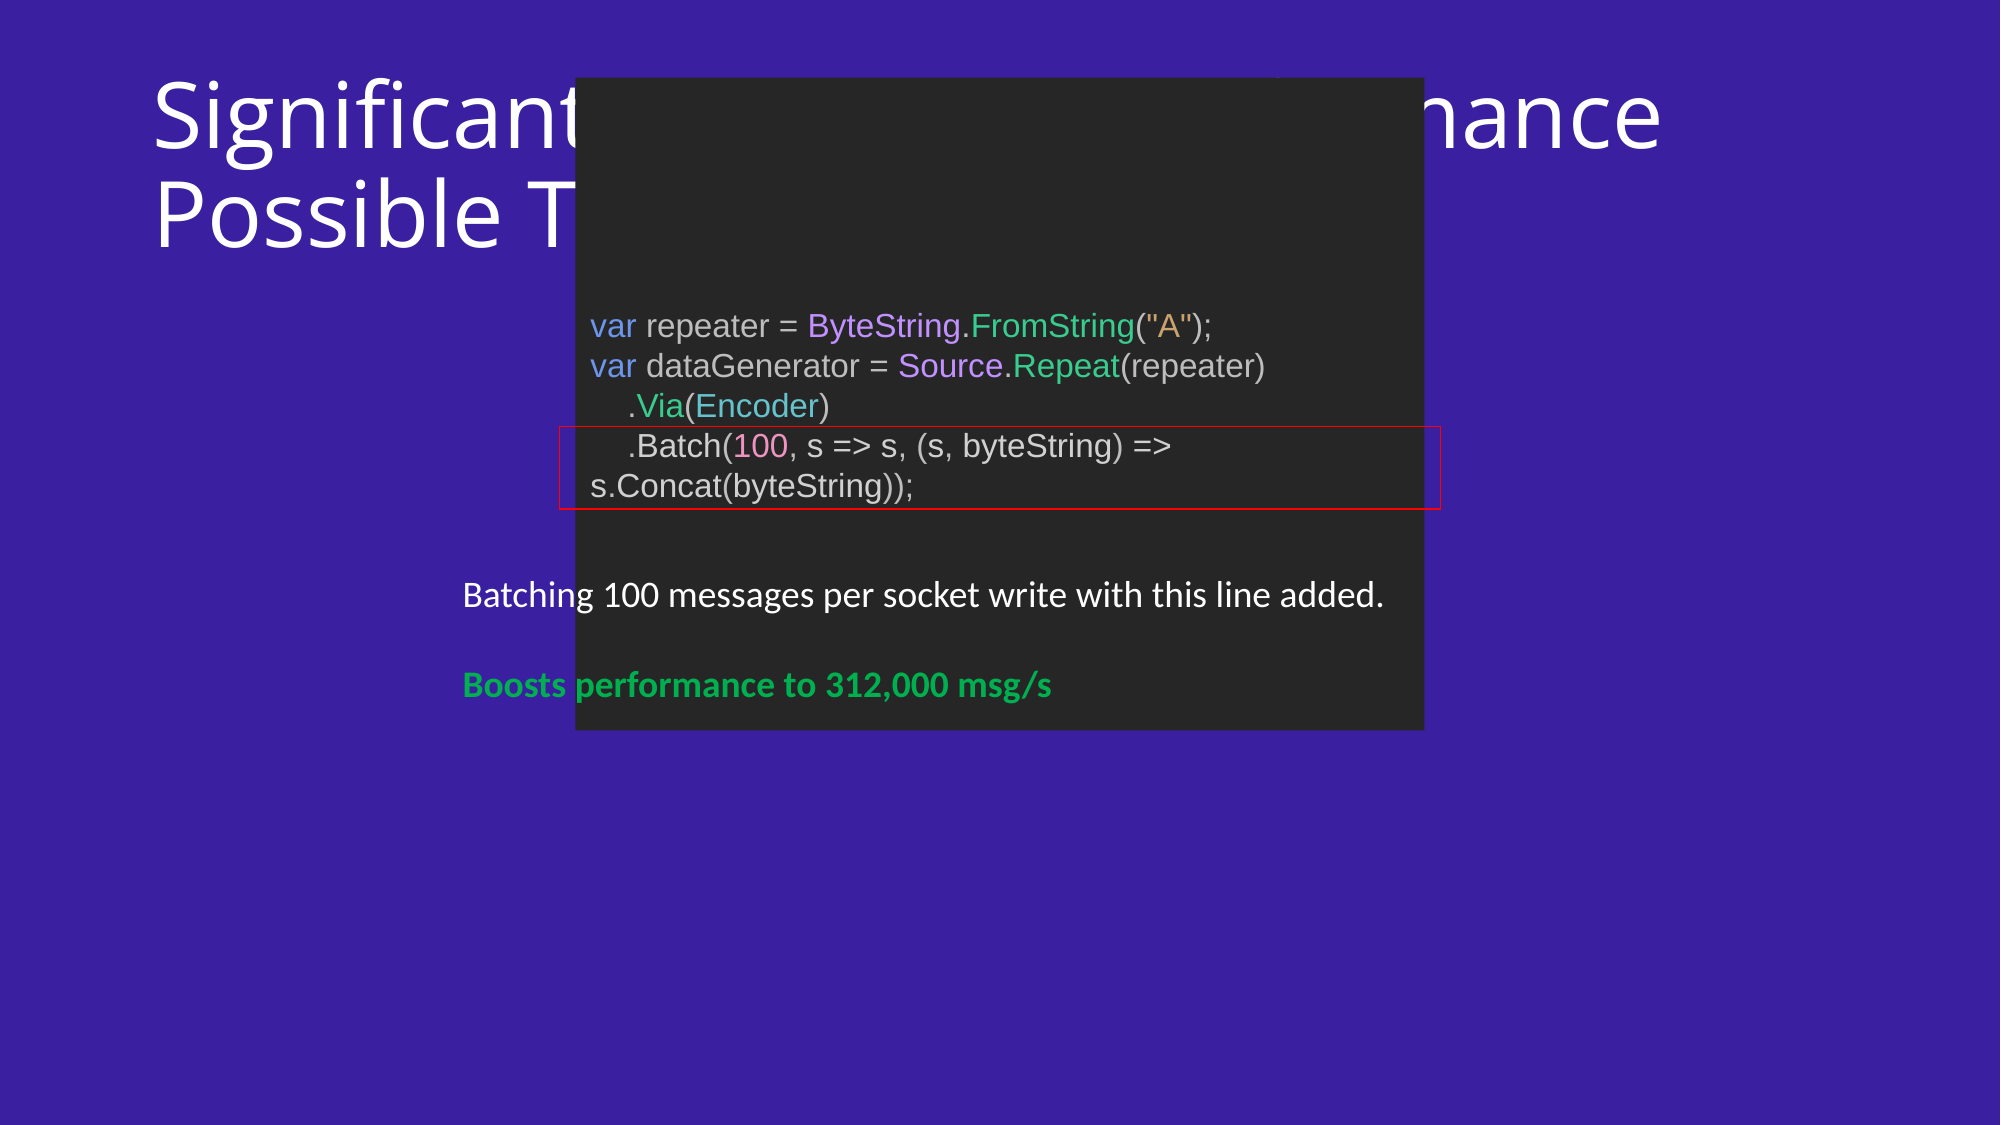

# Significant Changes in Performance Possible Through Low Code
var repeater = ByteString.FromString("A");
var dataGenerator = Source.Repeat(repeater)
    .Via(Encoder)
    .Batch(100, s => s, (s, byteString) => s.Concat(byteString));

Batching 100 messages per socket write with this line added.

Boosts performance to 312,000 msg/s